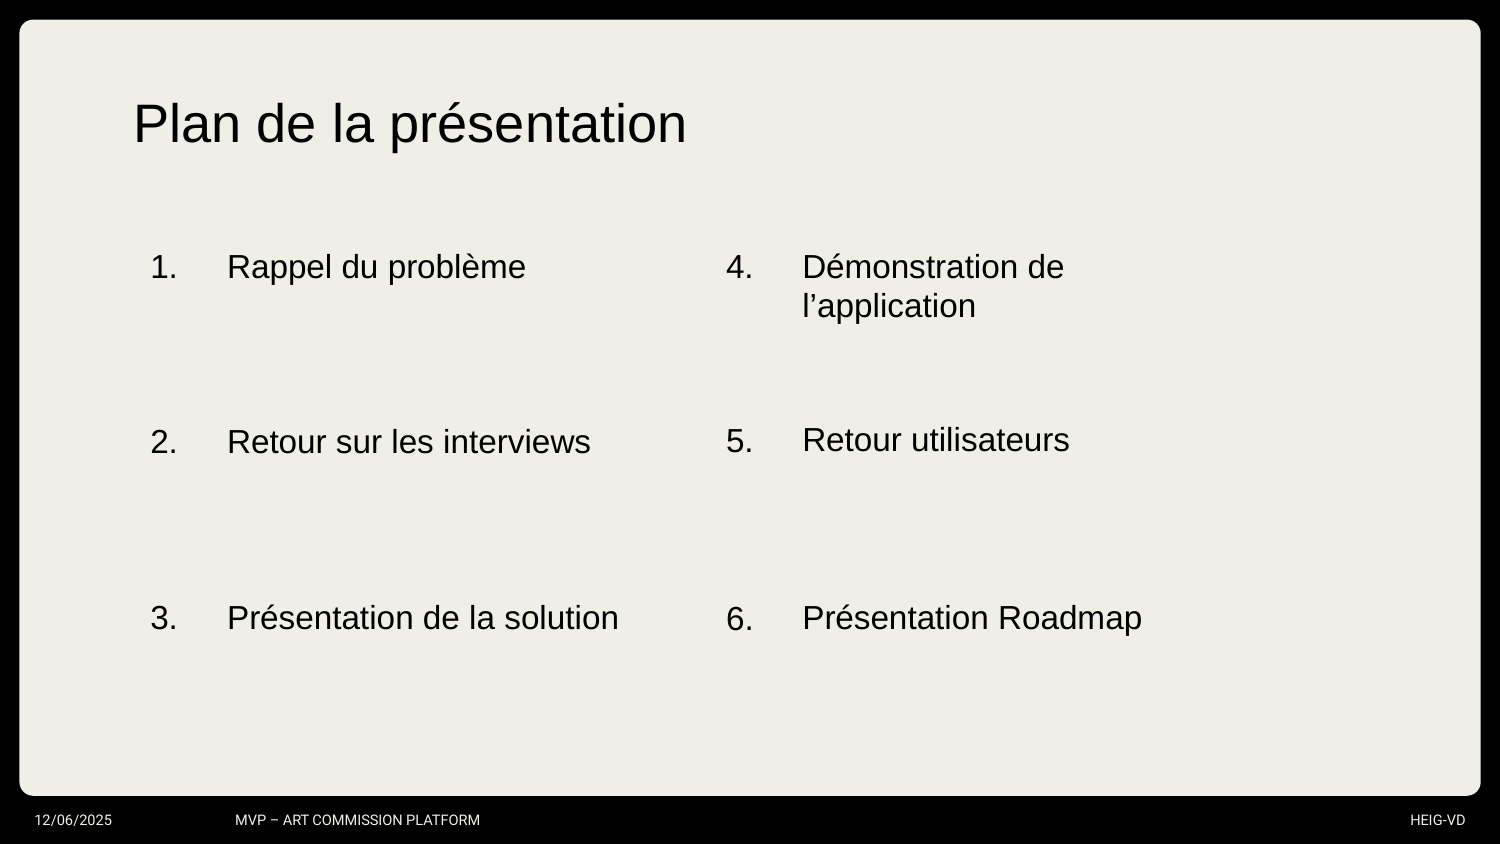

# Plan de la présentation
4.
1.
Rappel du problème
Démonstration de l’application
Retour utilisateurs
5.
Retour sur les interviews
2.
Présentation de la solution
Présentation Roadmap
3.
6.
12/06/2025
MVP – ART COMMISSION PLATFORM
HEIG-VD